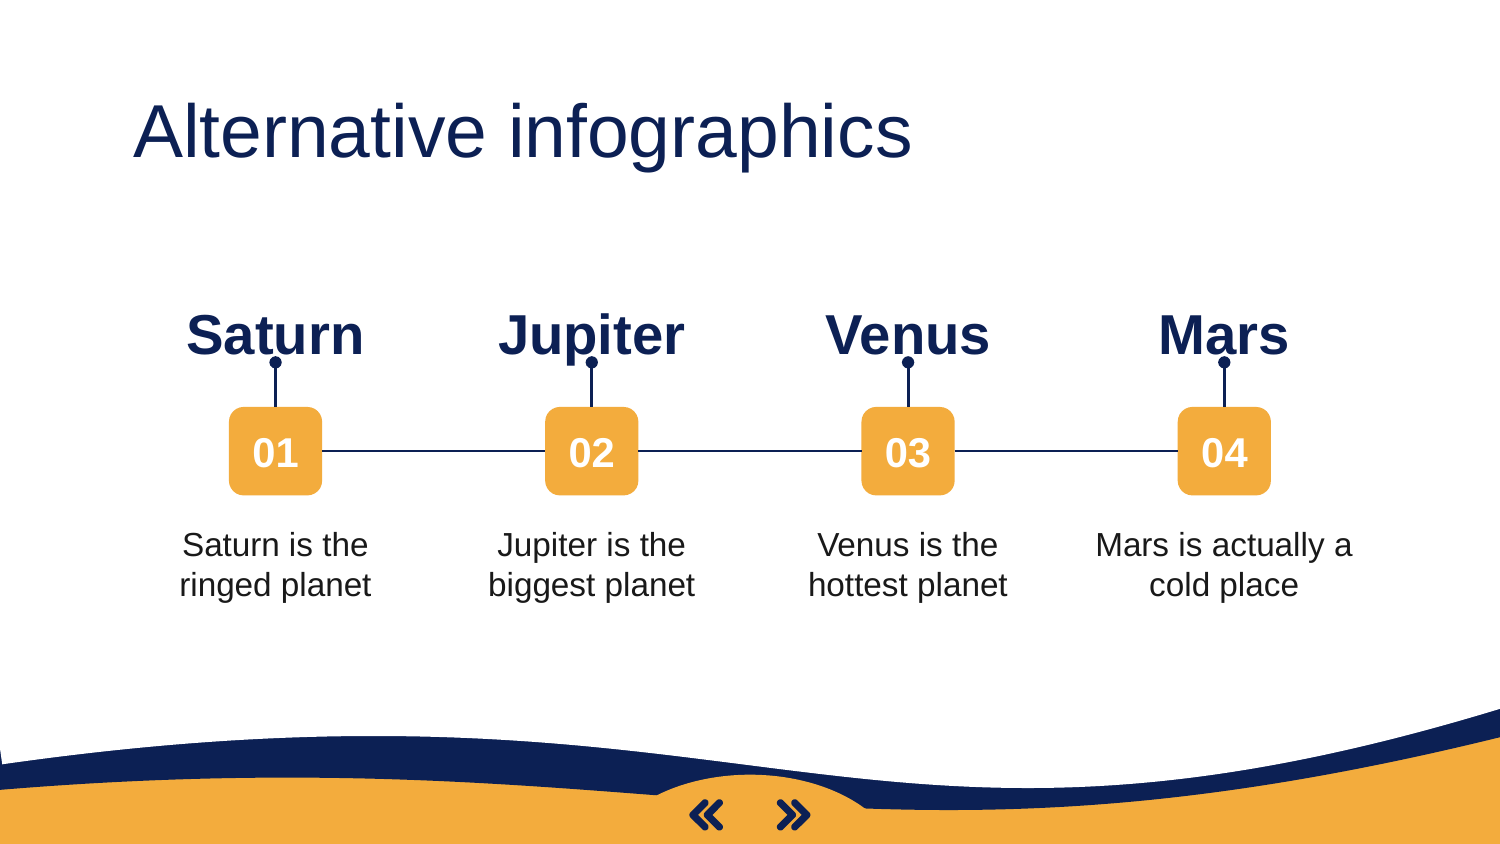

# Alternative infographics
Saturn
Jupiter
Venus
Mars

01
02
03
04
Saturn is the ringed planet
Jupiter is the biggest planet
Venus is the hottest planet
Mars is actually a cold place